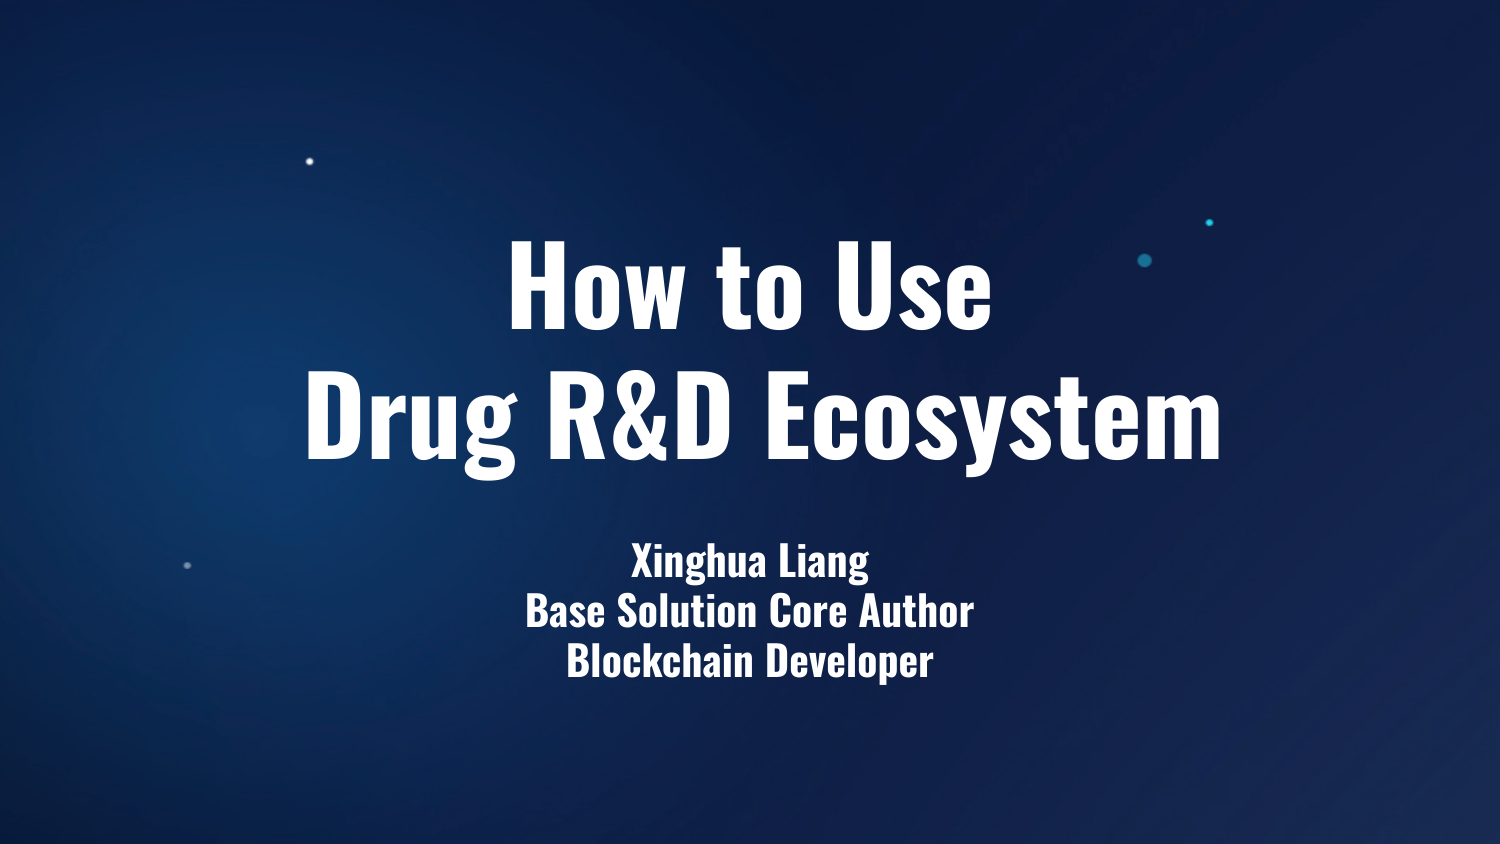

# How to Use Drug R&D Ecosystem
Xinghua Liang
Base Solution Core Author
Blockchain Developer